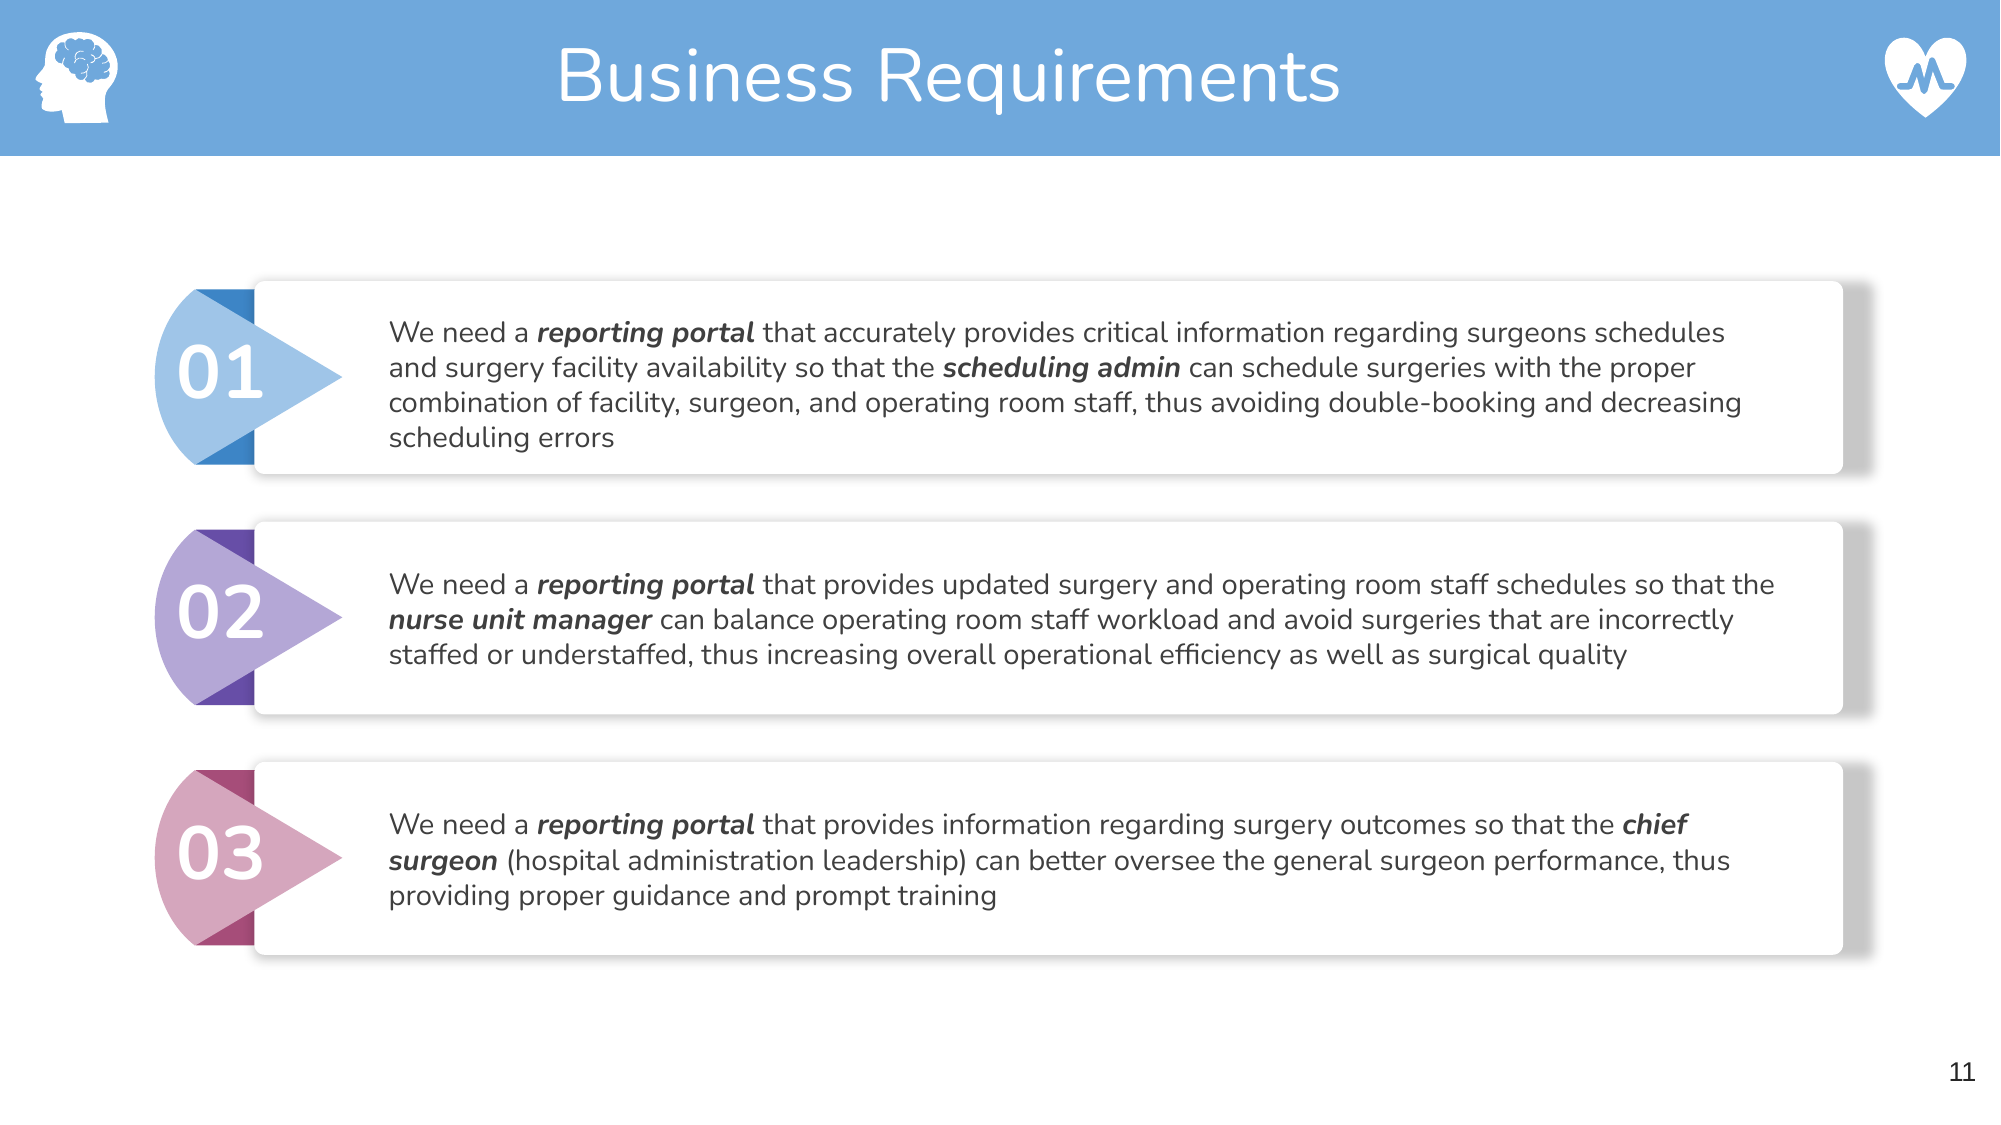

Business Requirements

We need a reporting portal that accurately provides critical information regarding surgeons schedules and surgery facility availability so that the scheduling admin can schedule surgeries with the proper combination of facility, surgeon, and operating room staff, thus avoiding double-booking and decreasing scheduling errors
01

We need a reporting portal that provides updated surgery and operating room staff schedules so that the nurse unit manager can balance operating room staff workload and avoid surgeries that are incorrectly staffed or understaffed, thus increasing overall operational efficiency as well as surgical quality
02

We need a reporting portal that provides information regarding surgery outcomes so that the chief surgeon (hospital administration leadership) can better oversee the general surgeon performance, thus providing proper guidance and prompt training
03
11